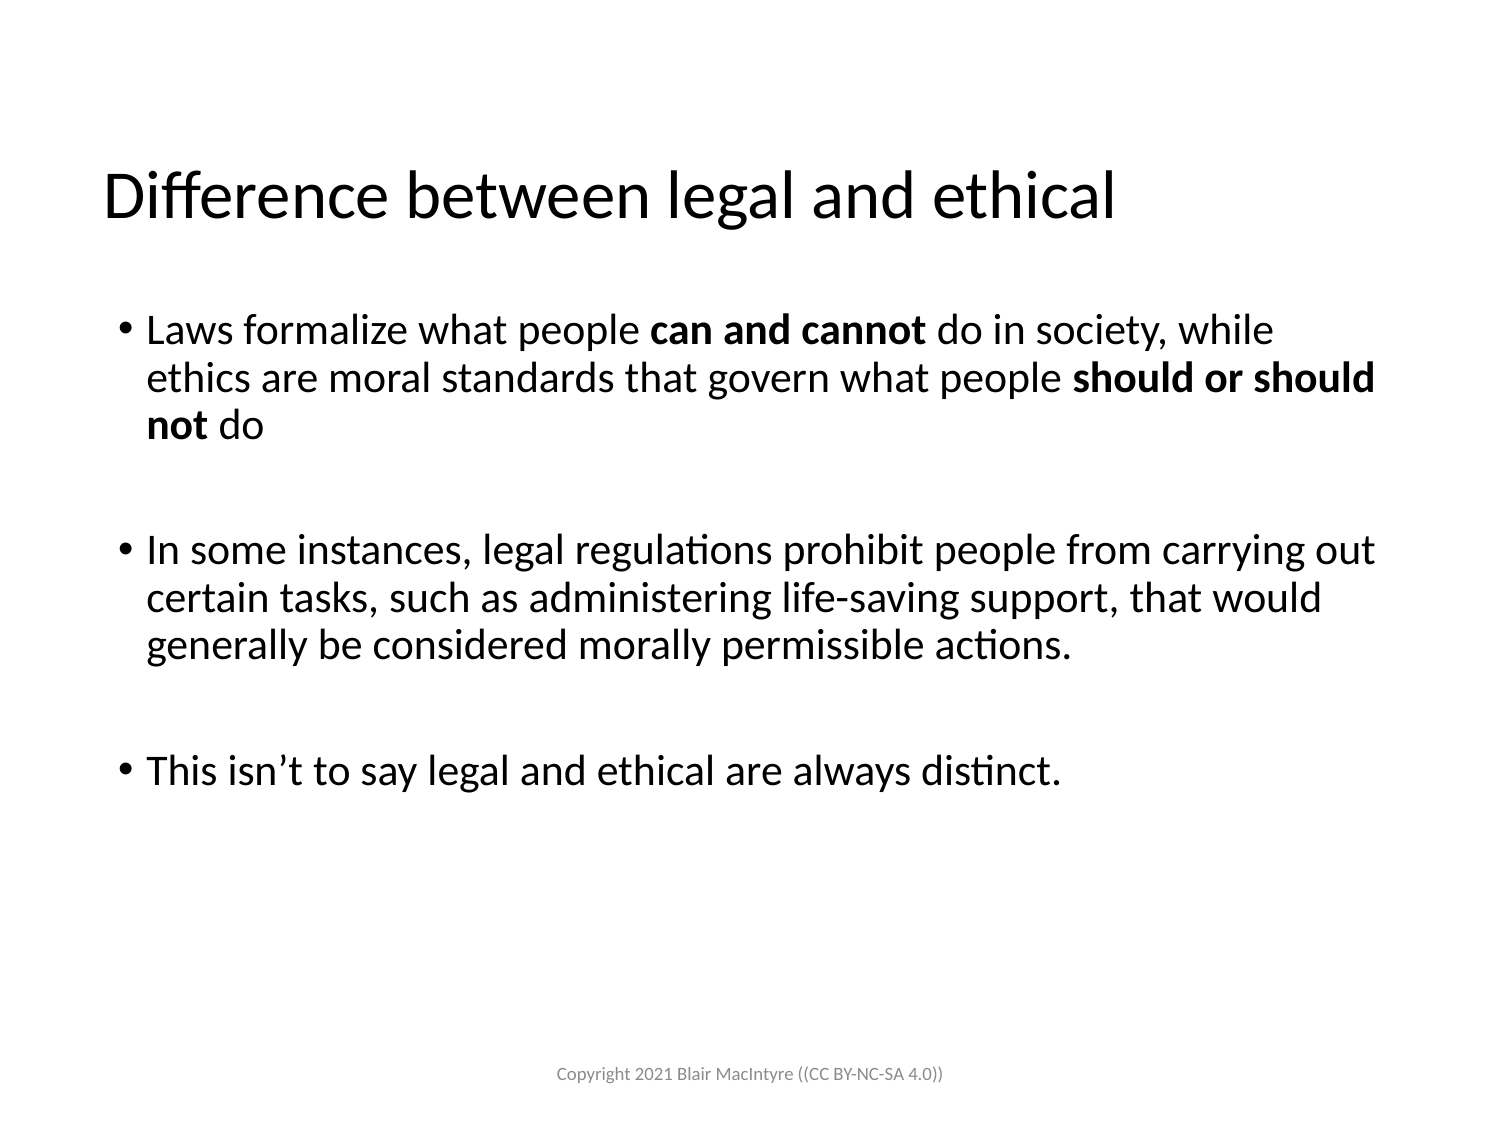

# Diﬀerence between legal and ethical
Laws formalize what people can and cannot do in society, while ethics are moral standards that govern what people should or should not do

In some instances, legal regulations prohibit people from carrying out certain tasks, such as administering life-saving support, that would generally be considered morally permissible actions.

This isn’t to say legal and ethical are always distinct.

Copyright 2021 Blair MacIntyre ((CC BY-NC-SA 4.0))